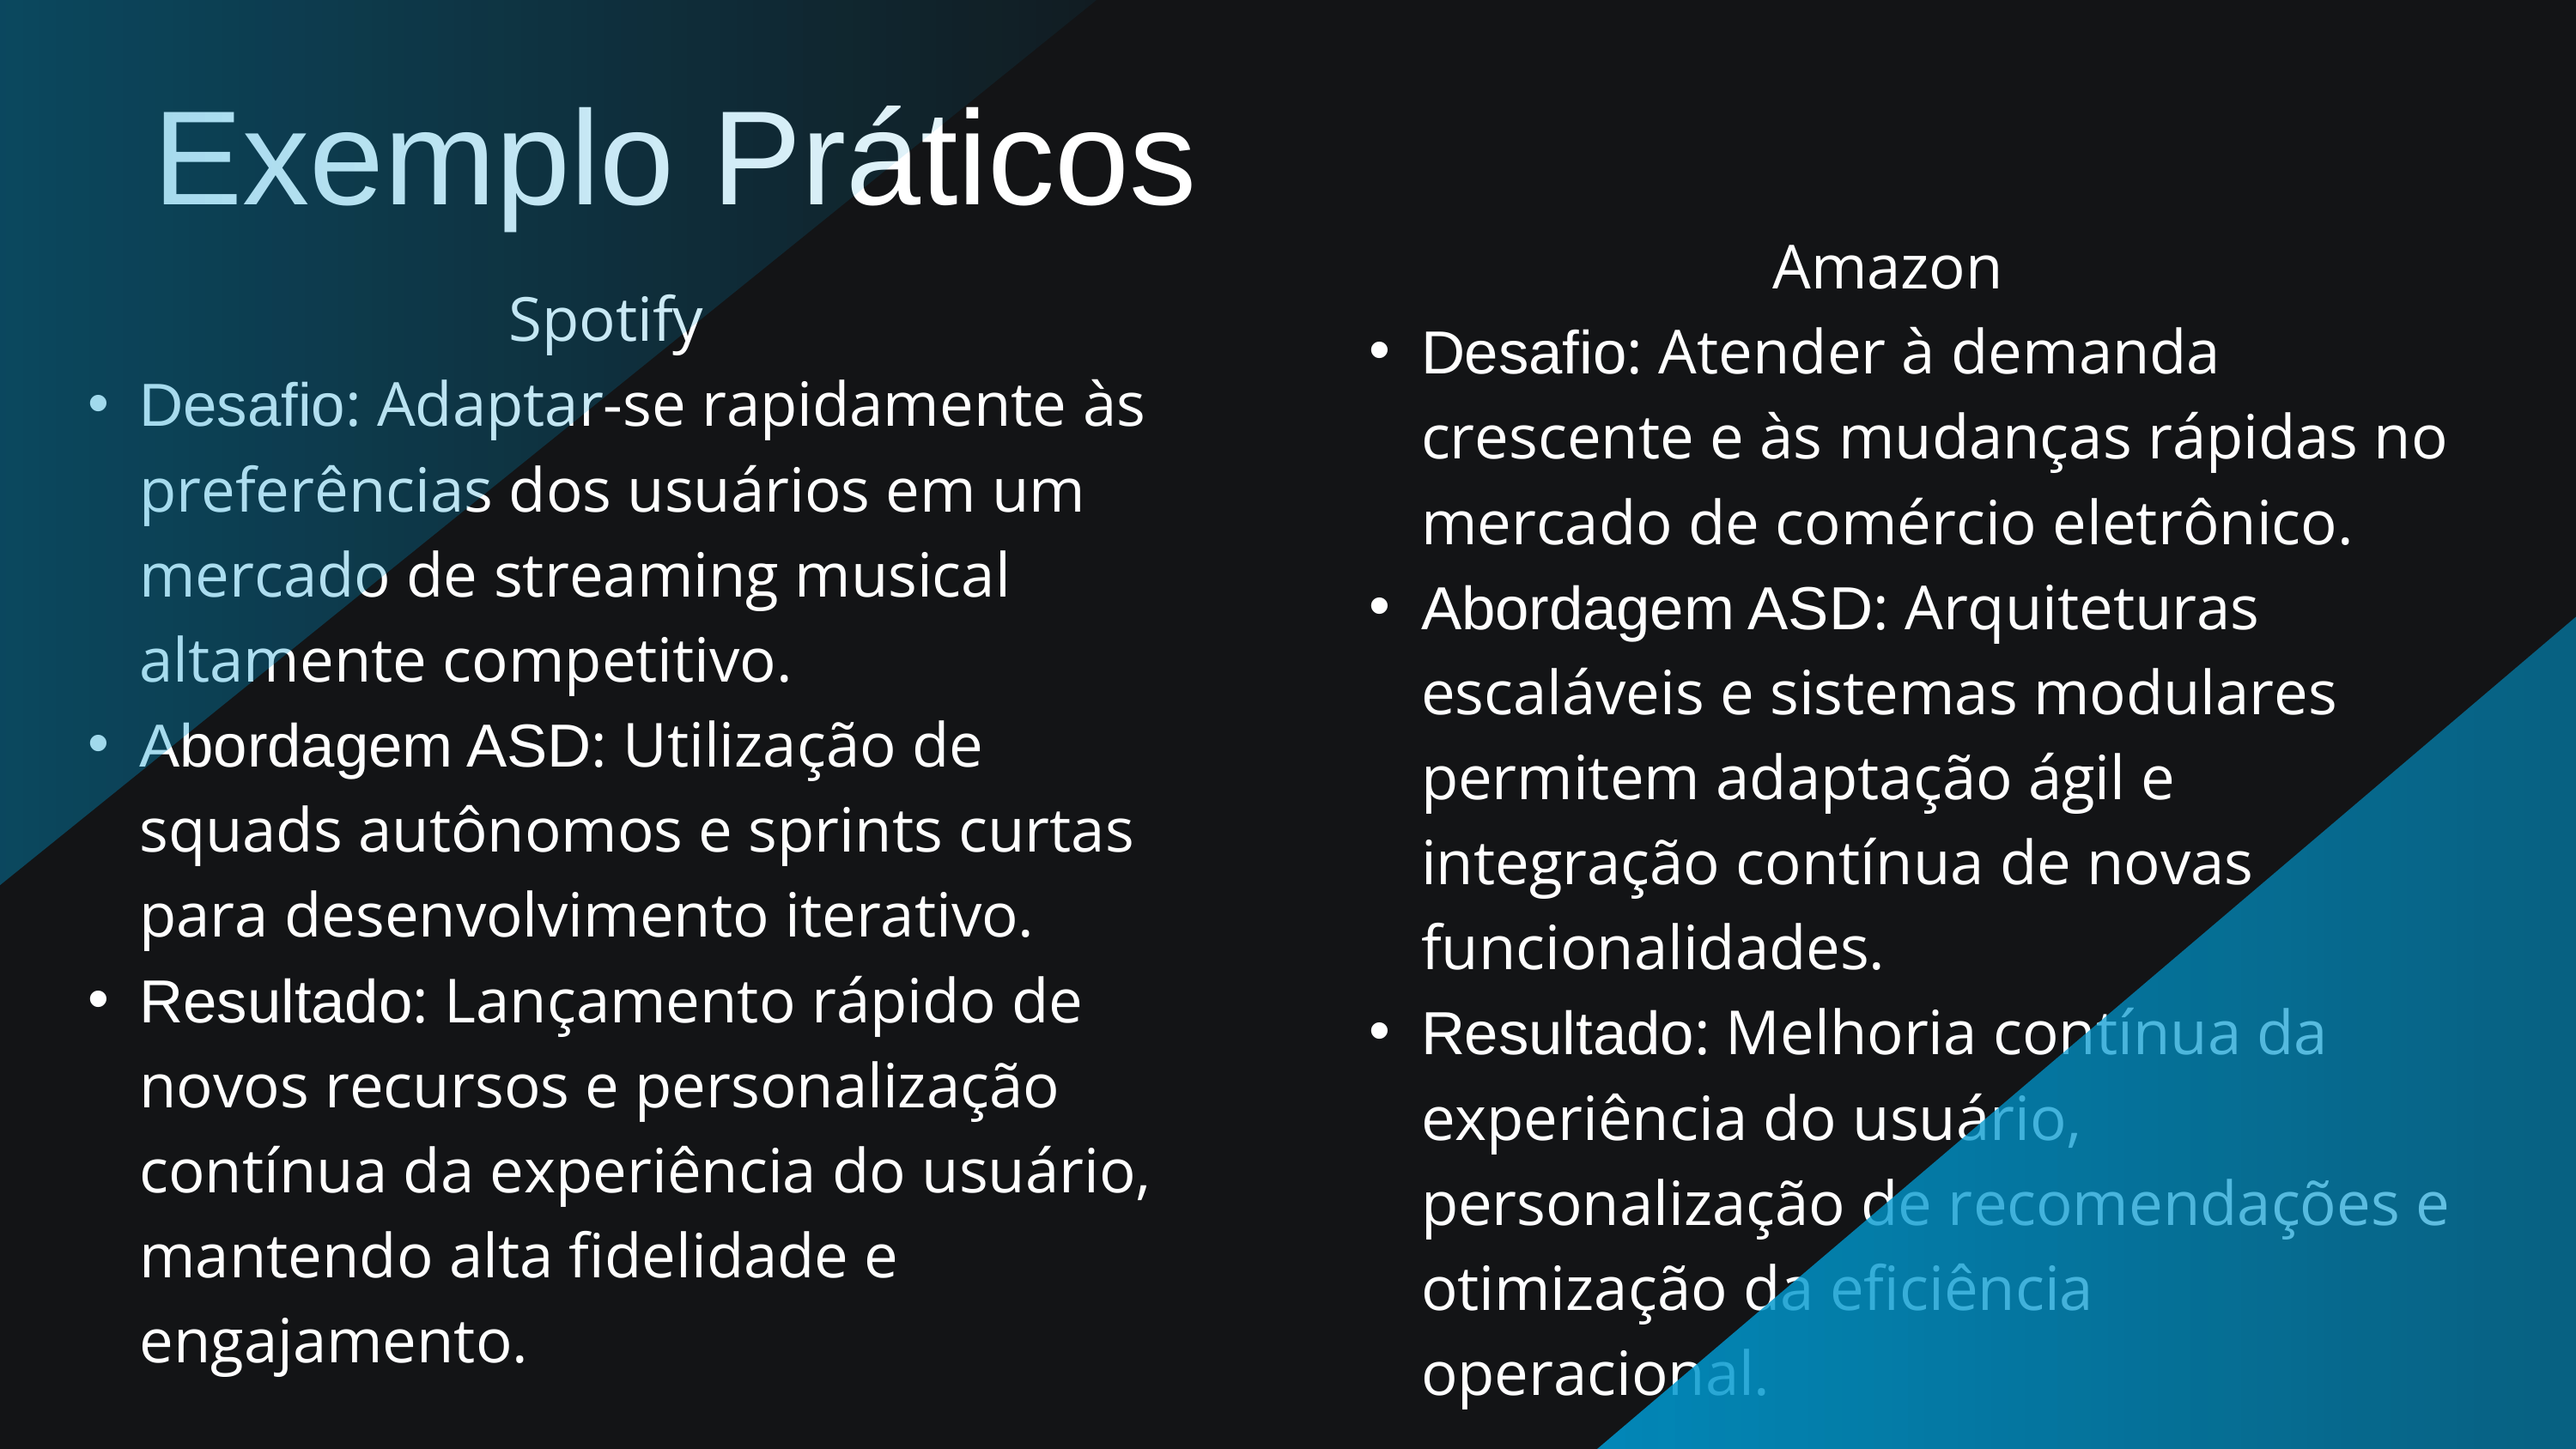

Exemplo Práticos
Amazon
Desafio: Atender à demanda crescente e às mudanças rápidas no mercado de comércio eletrônico.
Abordagem ASD: Arquiteturas escaláveis e sistemas modulares permitem adaptação ágil e integração contínua de novas funcionalidades.
Resultado: Melhoria contínua da experiência do usuário, personalização de recomendações e otimização da eficiência operacional.

Spotify
Desafio: Adaptar-se rapidamente às preferências dos usuários em um mercado de streaming musical altamente competitivo.
Abordagem ASD: Utilização de squads autônomos e sprints curtas para desenvolvimento iterativo.
Resultado: Lançamento rápido de novos recursos e personalização contínua da experiência do usuário, mantendo alta fidelidade e engajamento.